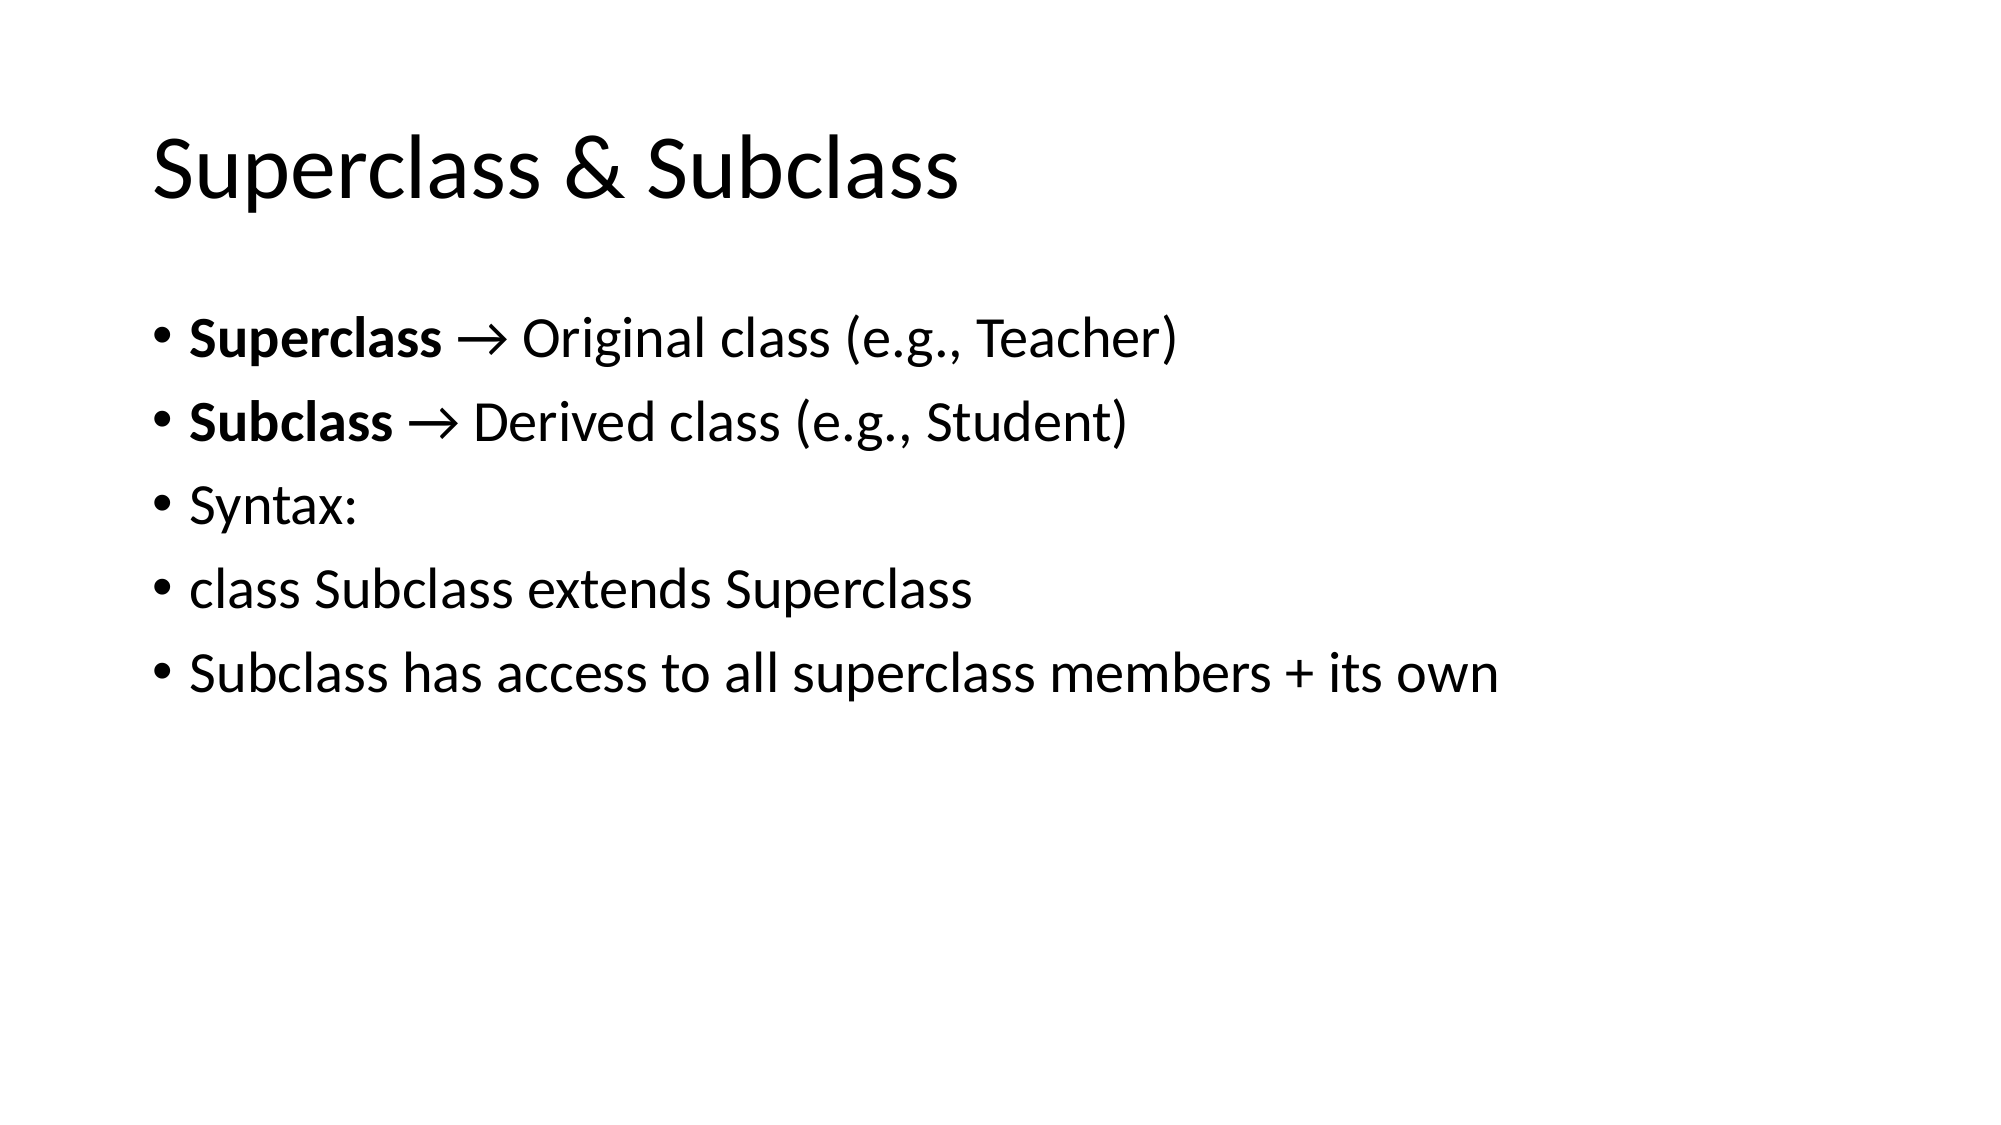

# Superclass & Subclass
Superclass → Original class (e.g., Teacher)
Subclass → Derived class (e.g., Student)
Syntax:
class Subclass extends Superclass
Subclass has access to all superclass members + its own